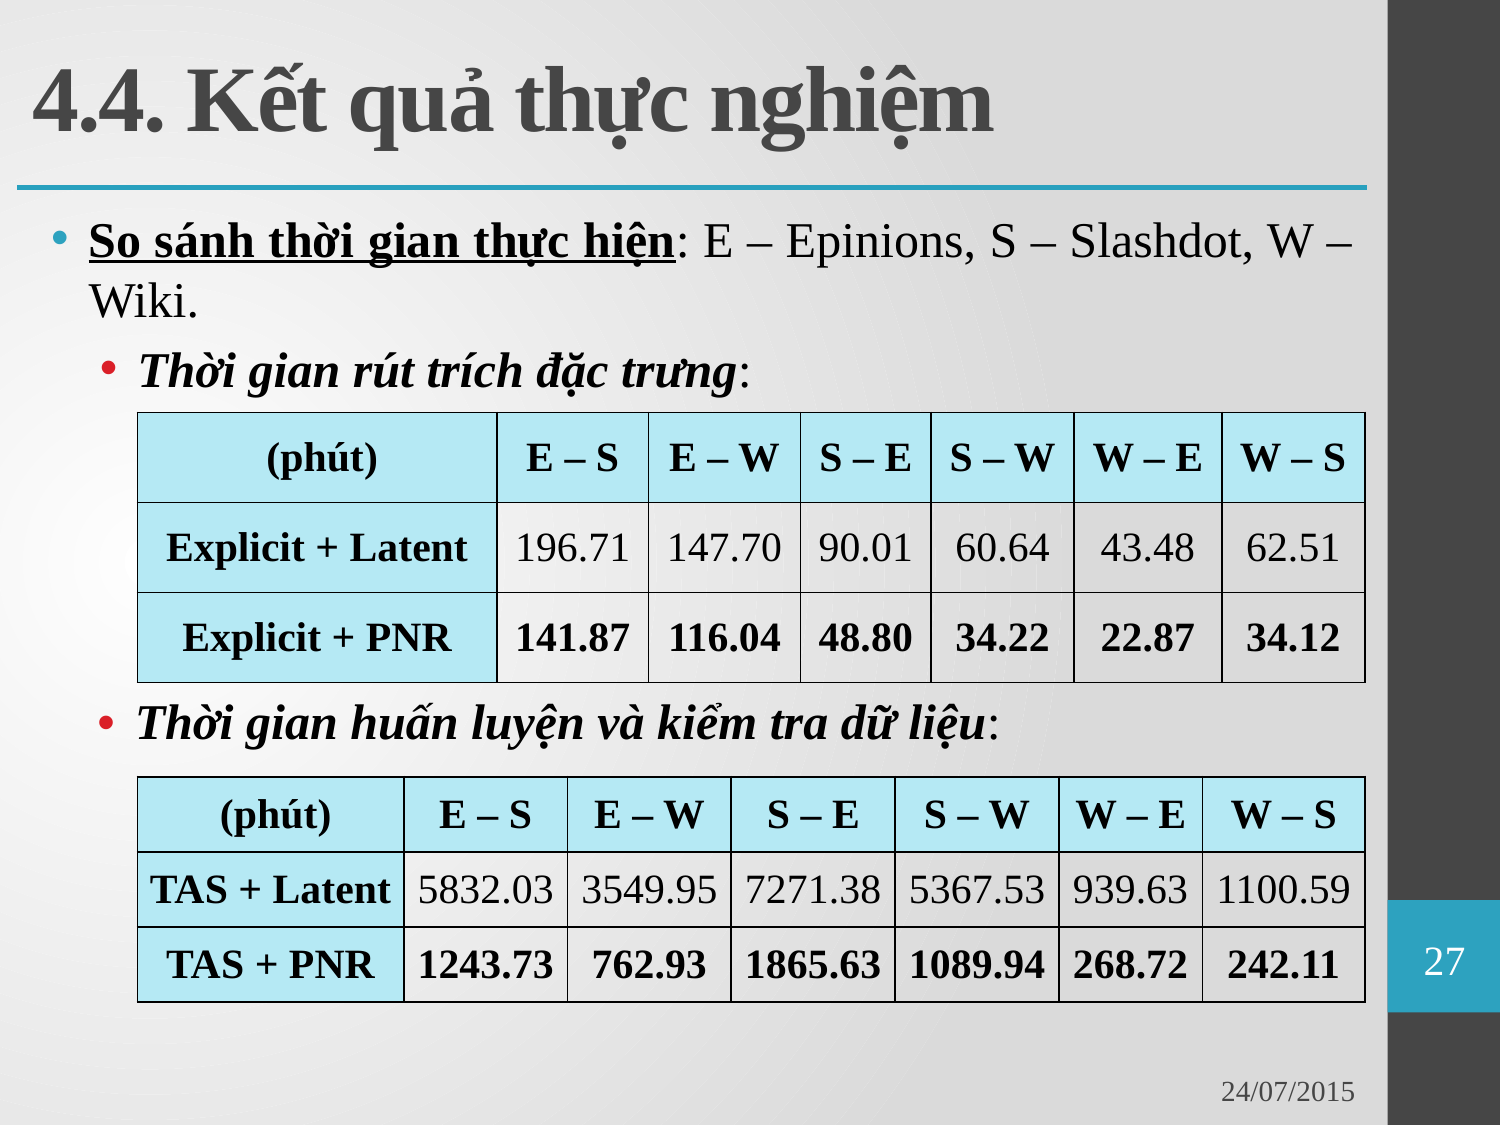

# 4.4. Kết quả thực nghiệm
So sánh thời gian thực hiện: E – Epinions, S – Slashdot, W – Wiki.
Thời gian rút trích đặc trưng:
| (phút) | E – S | E – W | S – E | S – W | W – E | W – S |
| --- | --- | --- | --- | --- | --- | --- |
| Explicit + Latent | 196.71 | 147.70 | 90.01 | 60.64 | 43.48 | 62.51 |
| Explicit + PNR | 141.87 | 116.04 | 48.80 | 34.22 | 22.87 | 34.12 |
Thời gian huấn luyện và kiểm tra dữ liệu:
| (phút) | E – S | E – W | S – E | S – W | W – E | W – S |
| --- | --- | --- | --- | --- | --- | --- |
| TAS + Latent | 5832.03 | 3549.95 | 7271.38 | 5367.53 | 939.63 | 1100.59 |
| TAS + PNR | 1243.73 | 762.93 | 1865.63 | 1089.94 | 268.72 | 242.11 |
27
24/07/2015